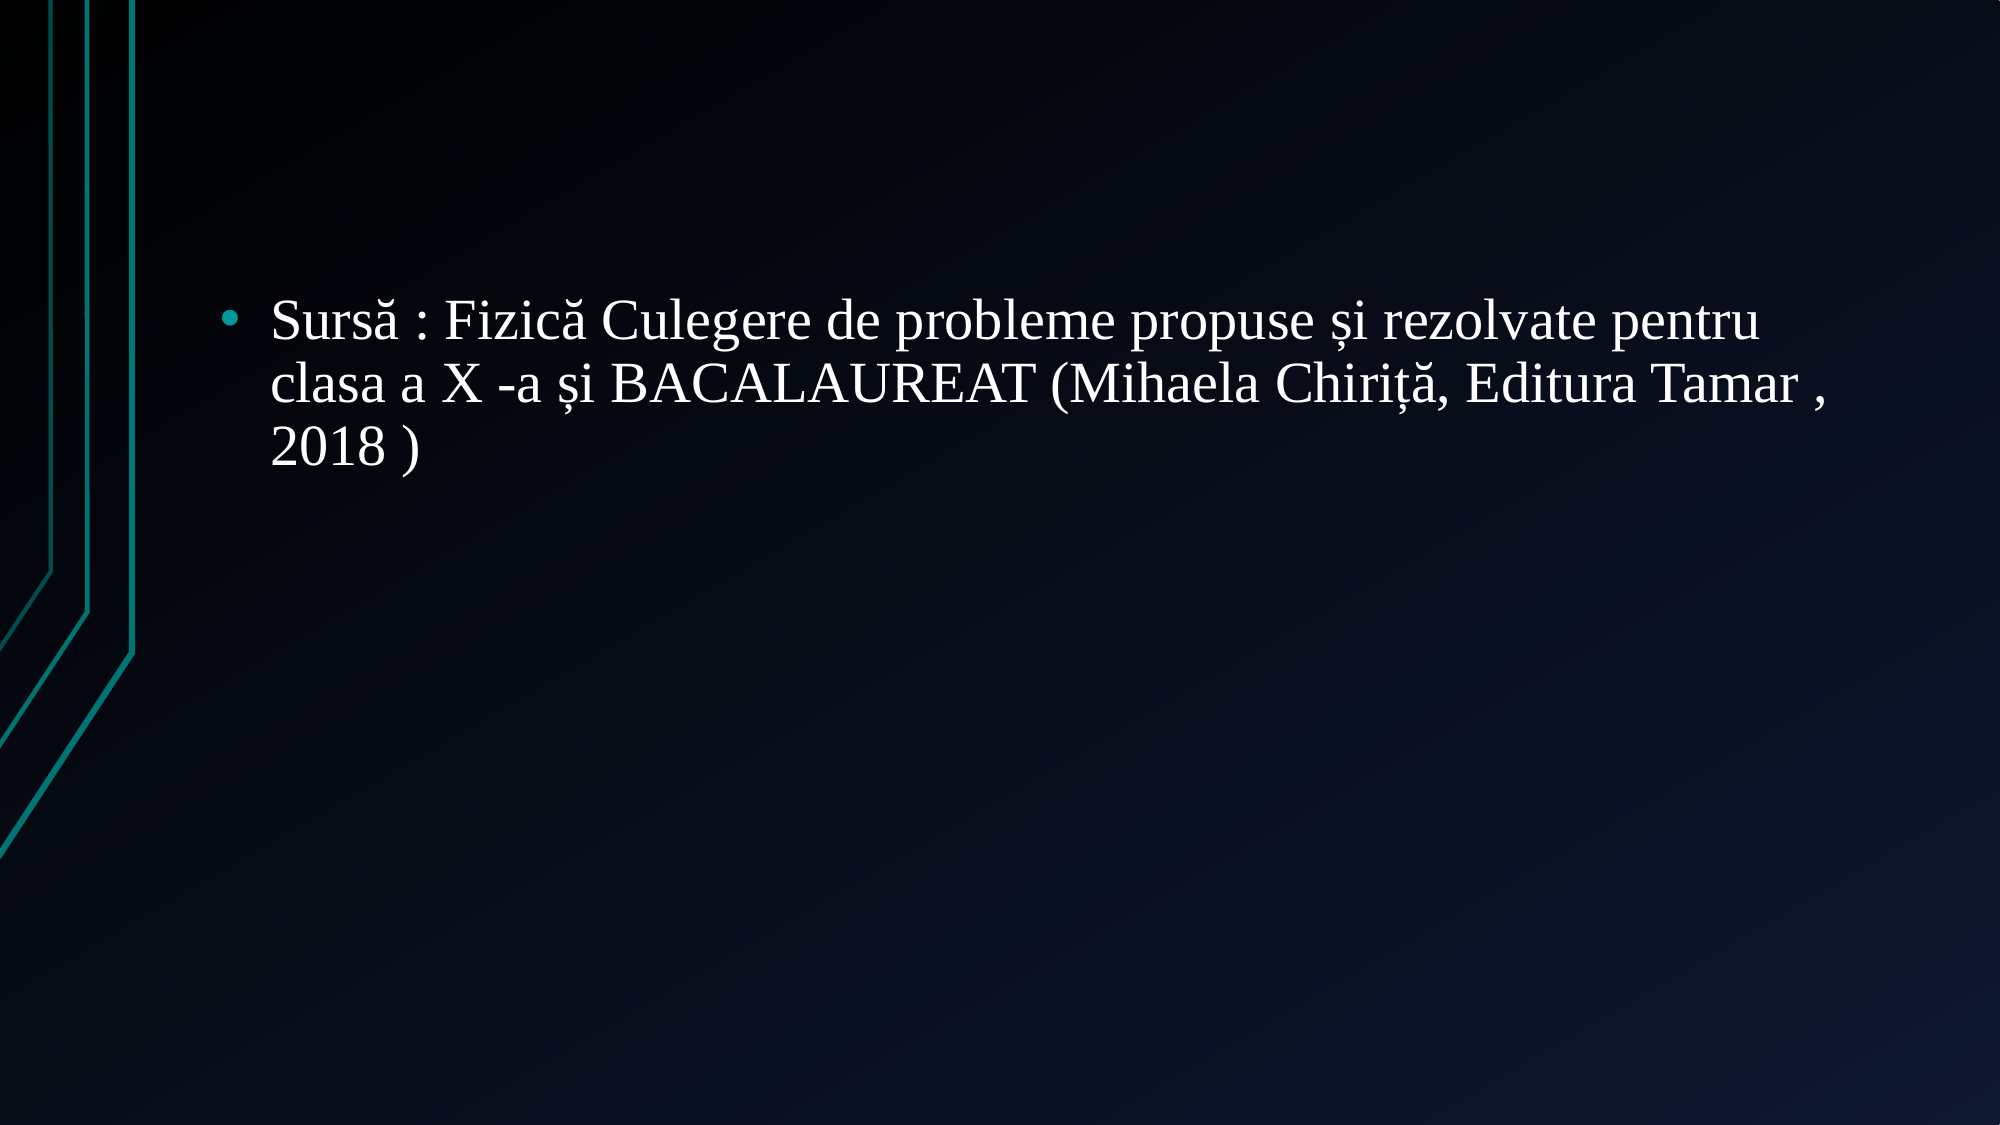

Sursă : Fizică Culegere de probleme propuse și rezolvate pentru clasa a X -a și BACALAUREAT (Mihaela Chiriță, Editura Tamar , 2018 )